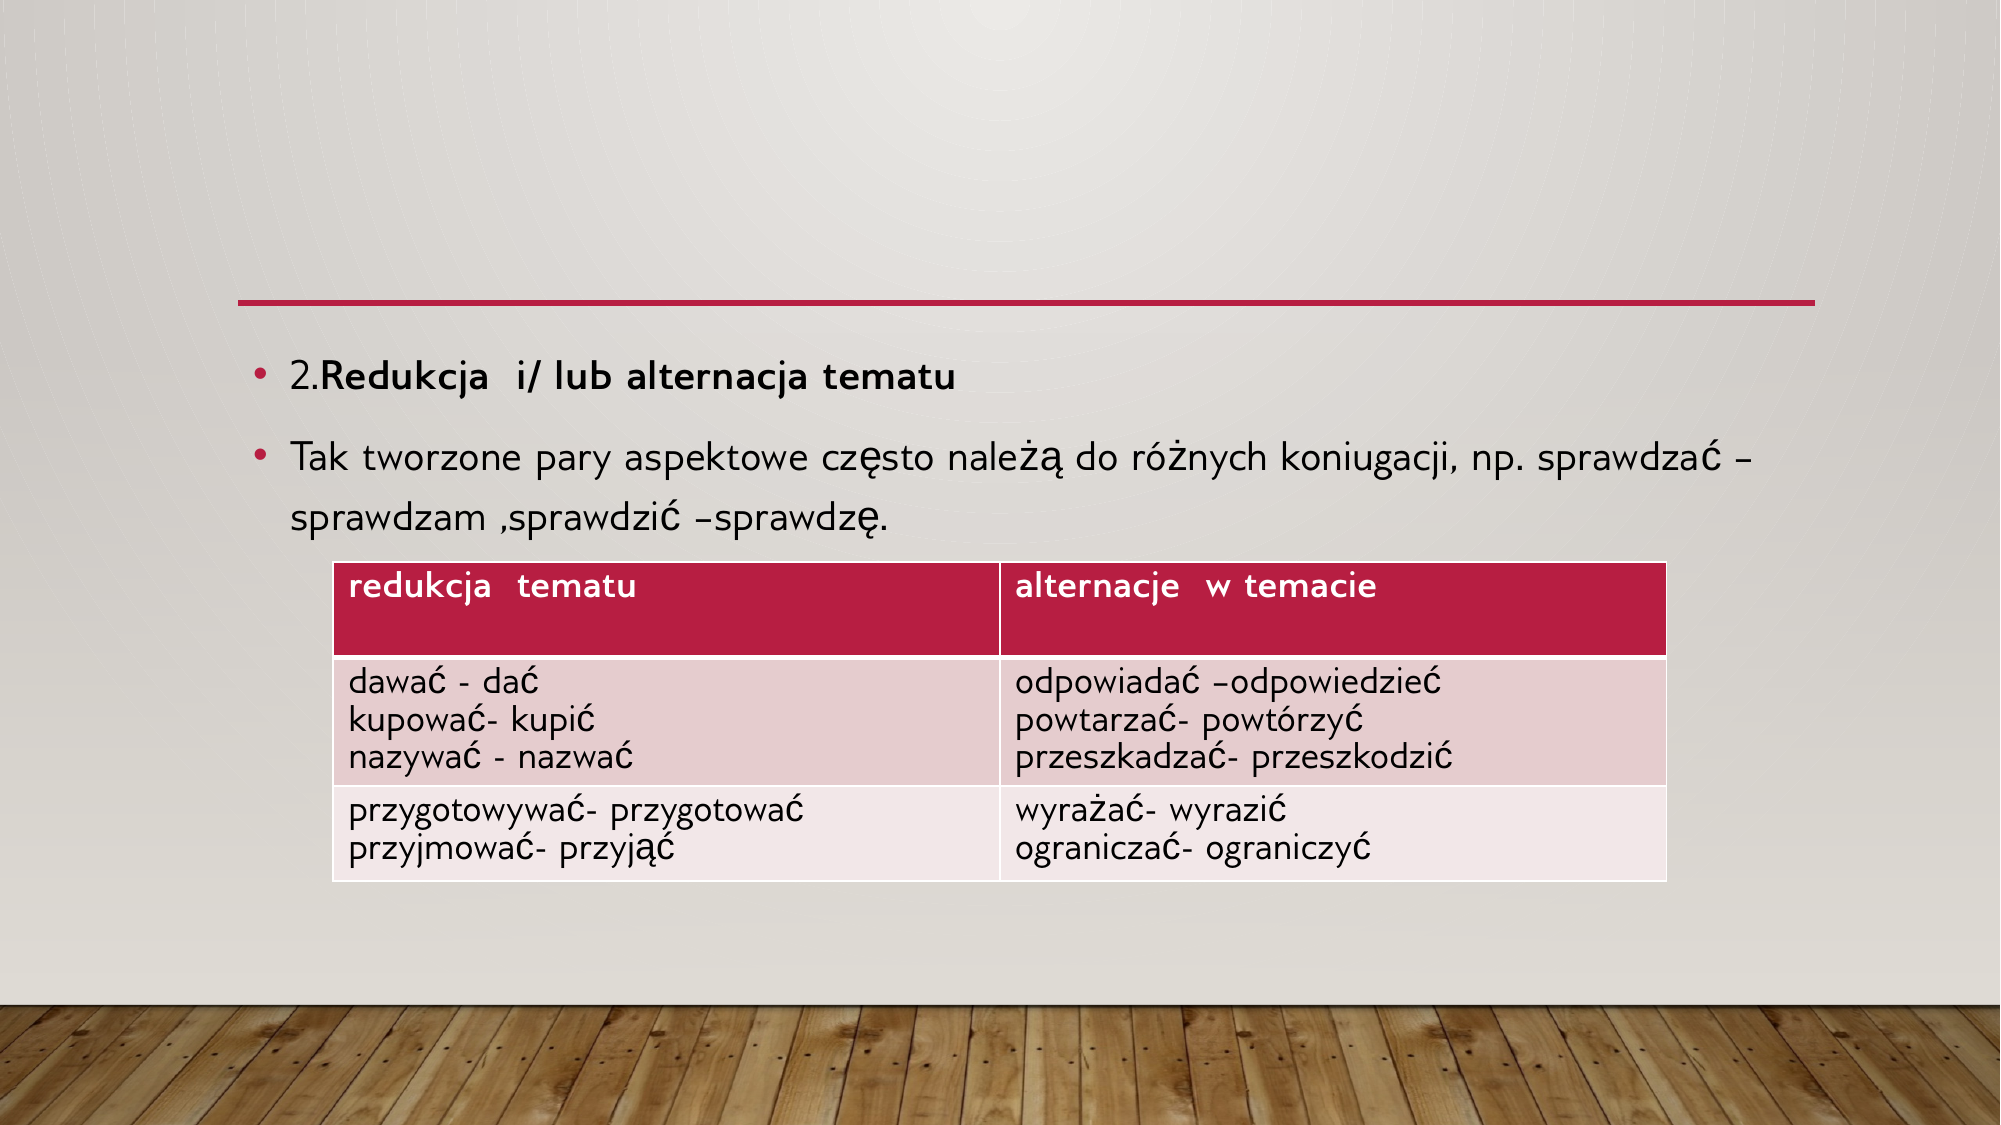

2.Redukcja  i/ lub alternacja tematu
Tak tworzone pary aspektowe często należą do różnych koniugacji, np. sprawdzać – sprawdzam ,sprawdzić –sprawdzę.

| redukcja tematu | alternacje w temacie |
| --- | --- |
| dawać - dać kupować- kupić nazywać - nazwać | odpowiadać –odpowiedzieć powtarzać- powtórzyć przeszkadzać- przeszkodzić |
| przygotowywać- przygotować przyjmować- przyjąć | wyrażać- wyrazić ograniczać- ograniczyć |